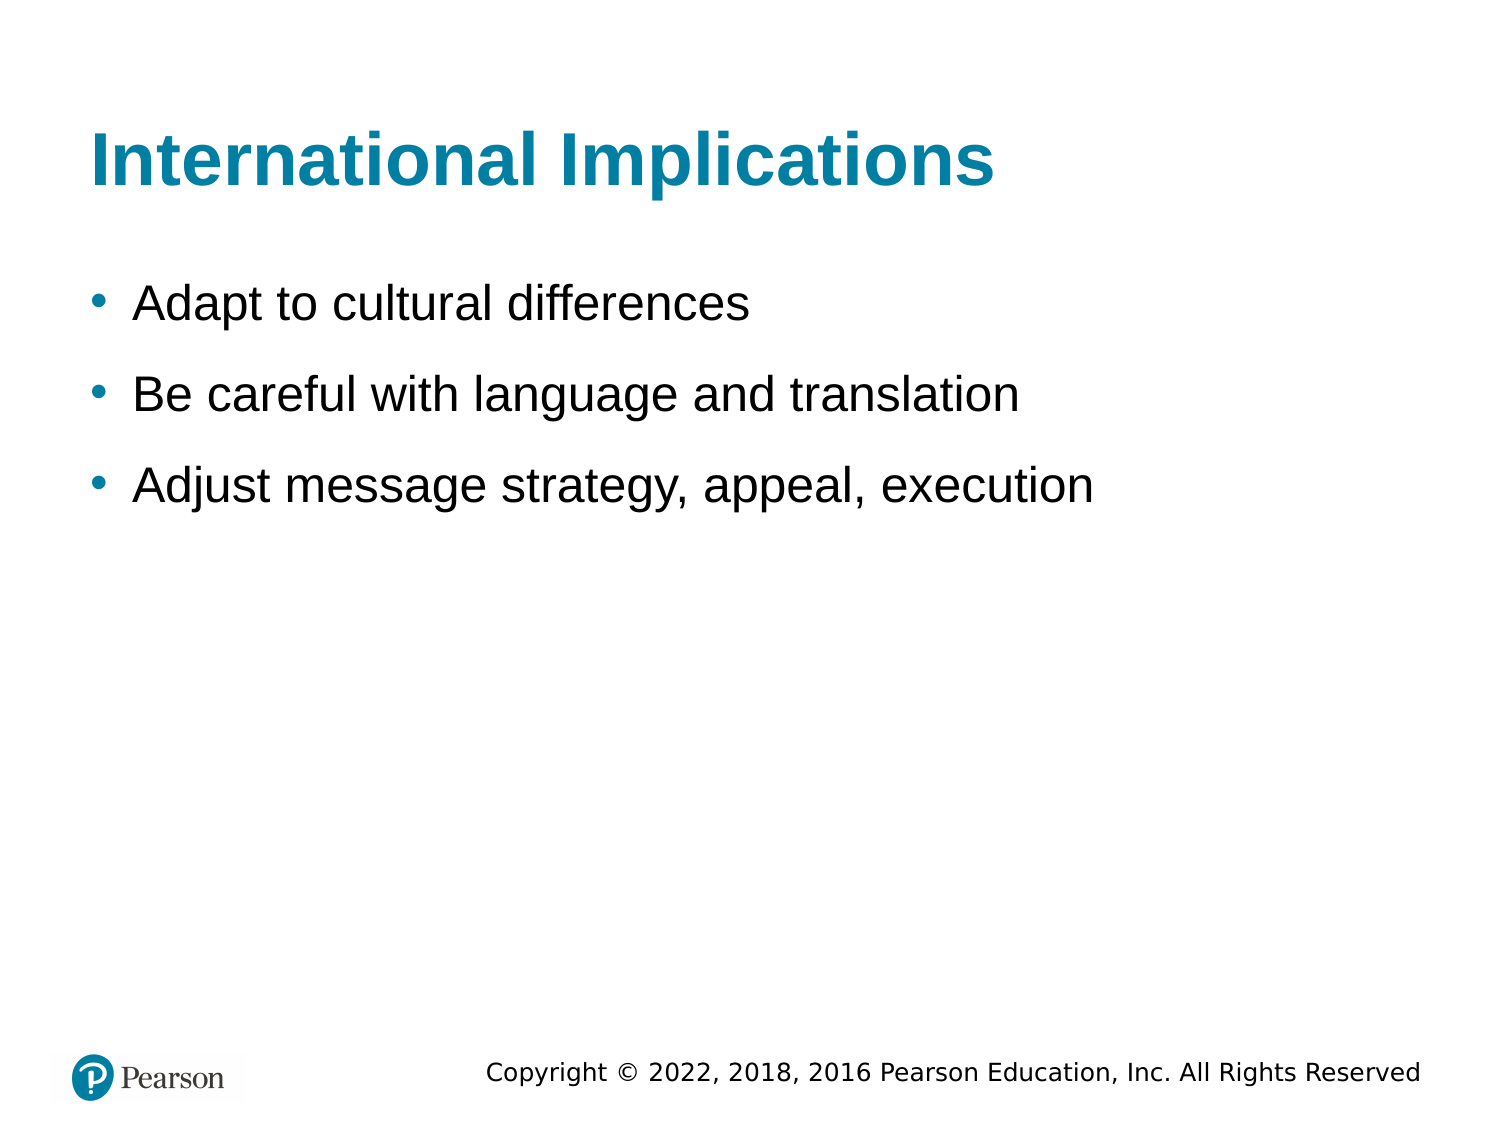

# International Implications
Adapt to cultural differences
Be careful with language and translation
Adjust message strategy, appeal, execution